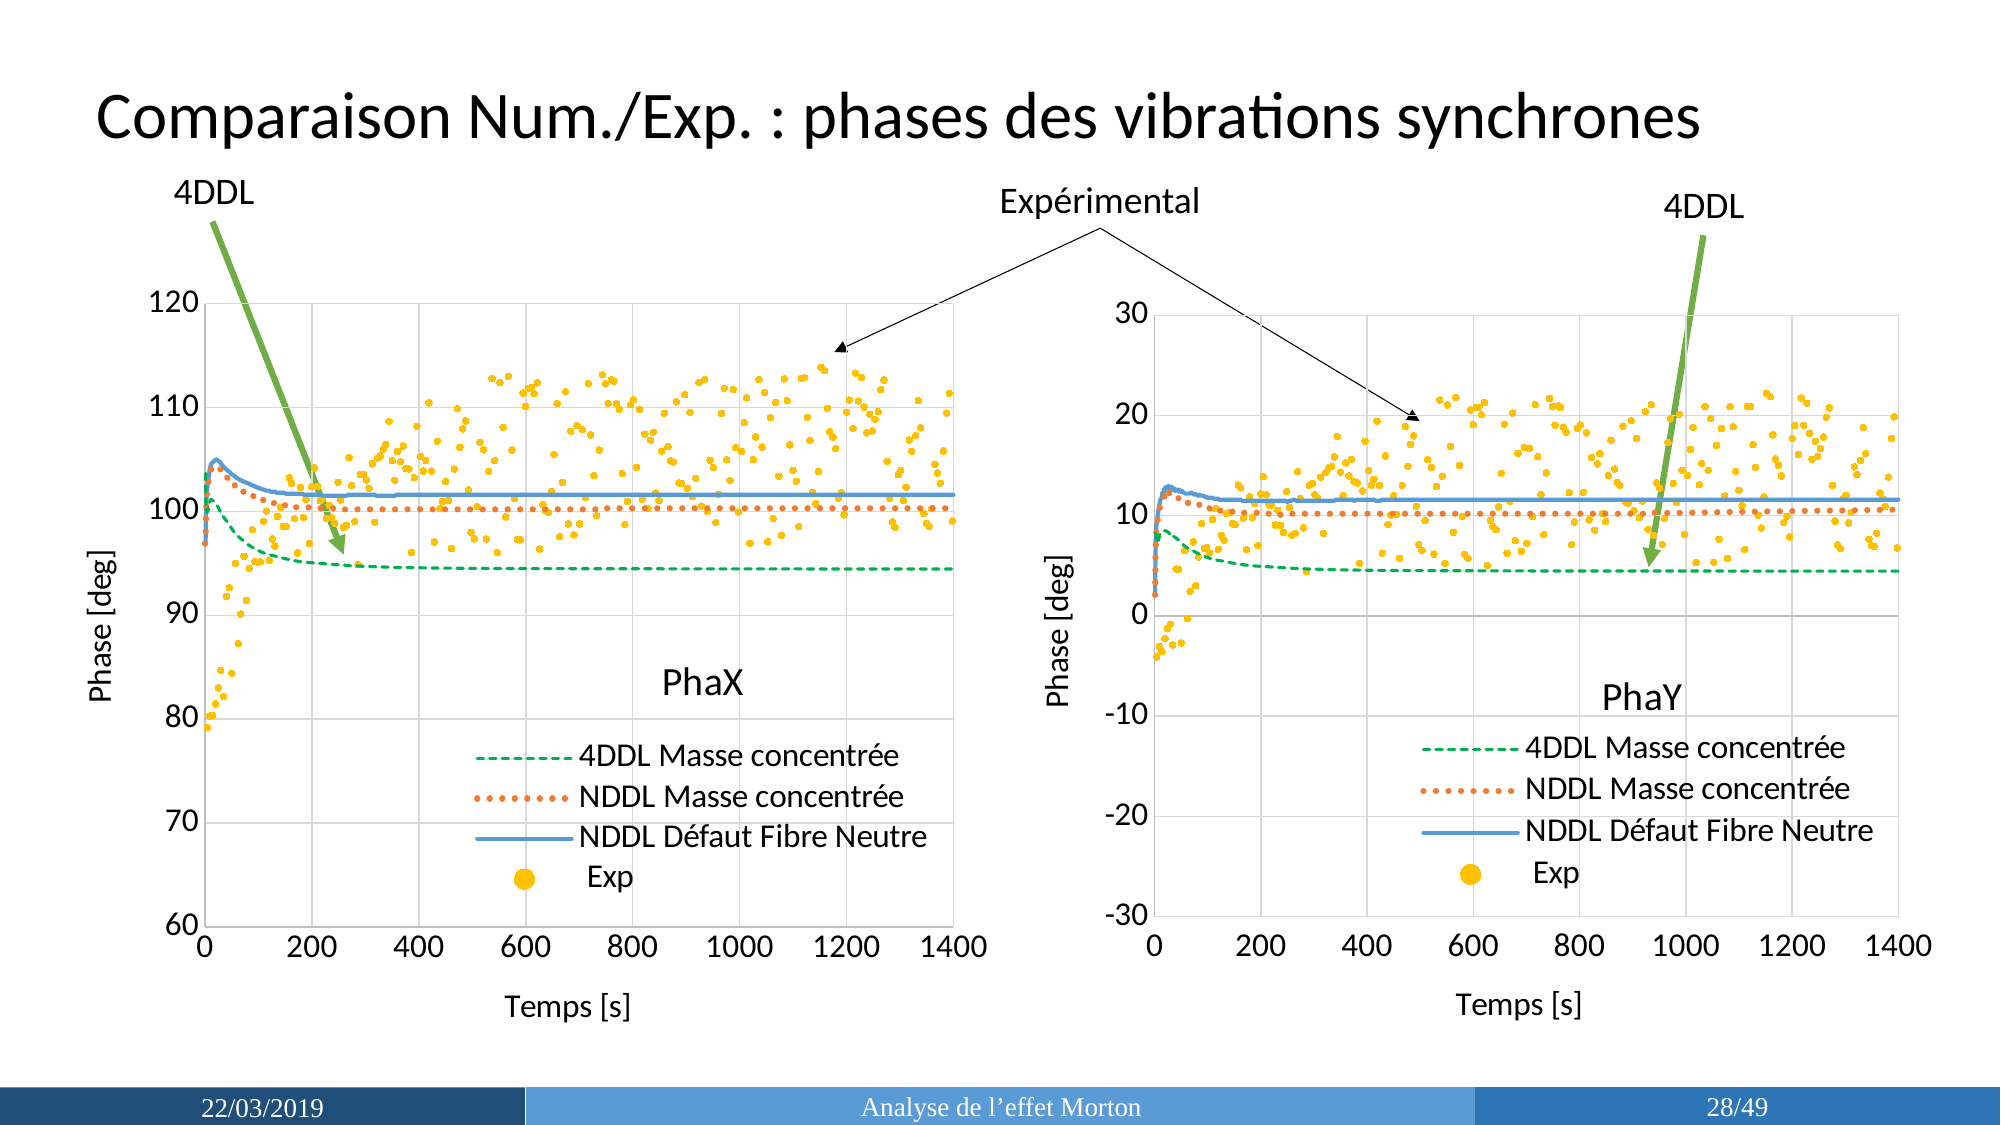

Comparaison Num./Exp. : phases des vibrations synchrones
4DDL
Expérimental
4DDL

### Chart: PhaX

| Category |  |  |  |  |
|---|---|---|---|---|

### Chart: PhaY

| Category |  |  |  |  |
|---|---|---|---|---|
Analyse de l’effet Morton
28/49
22/03/2019